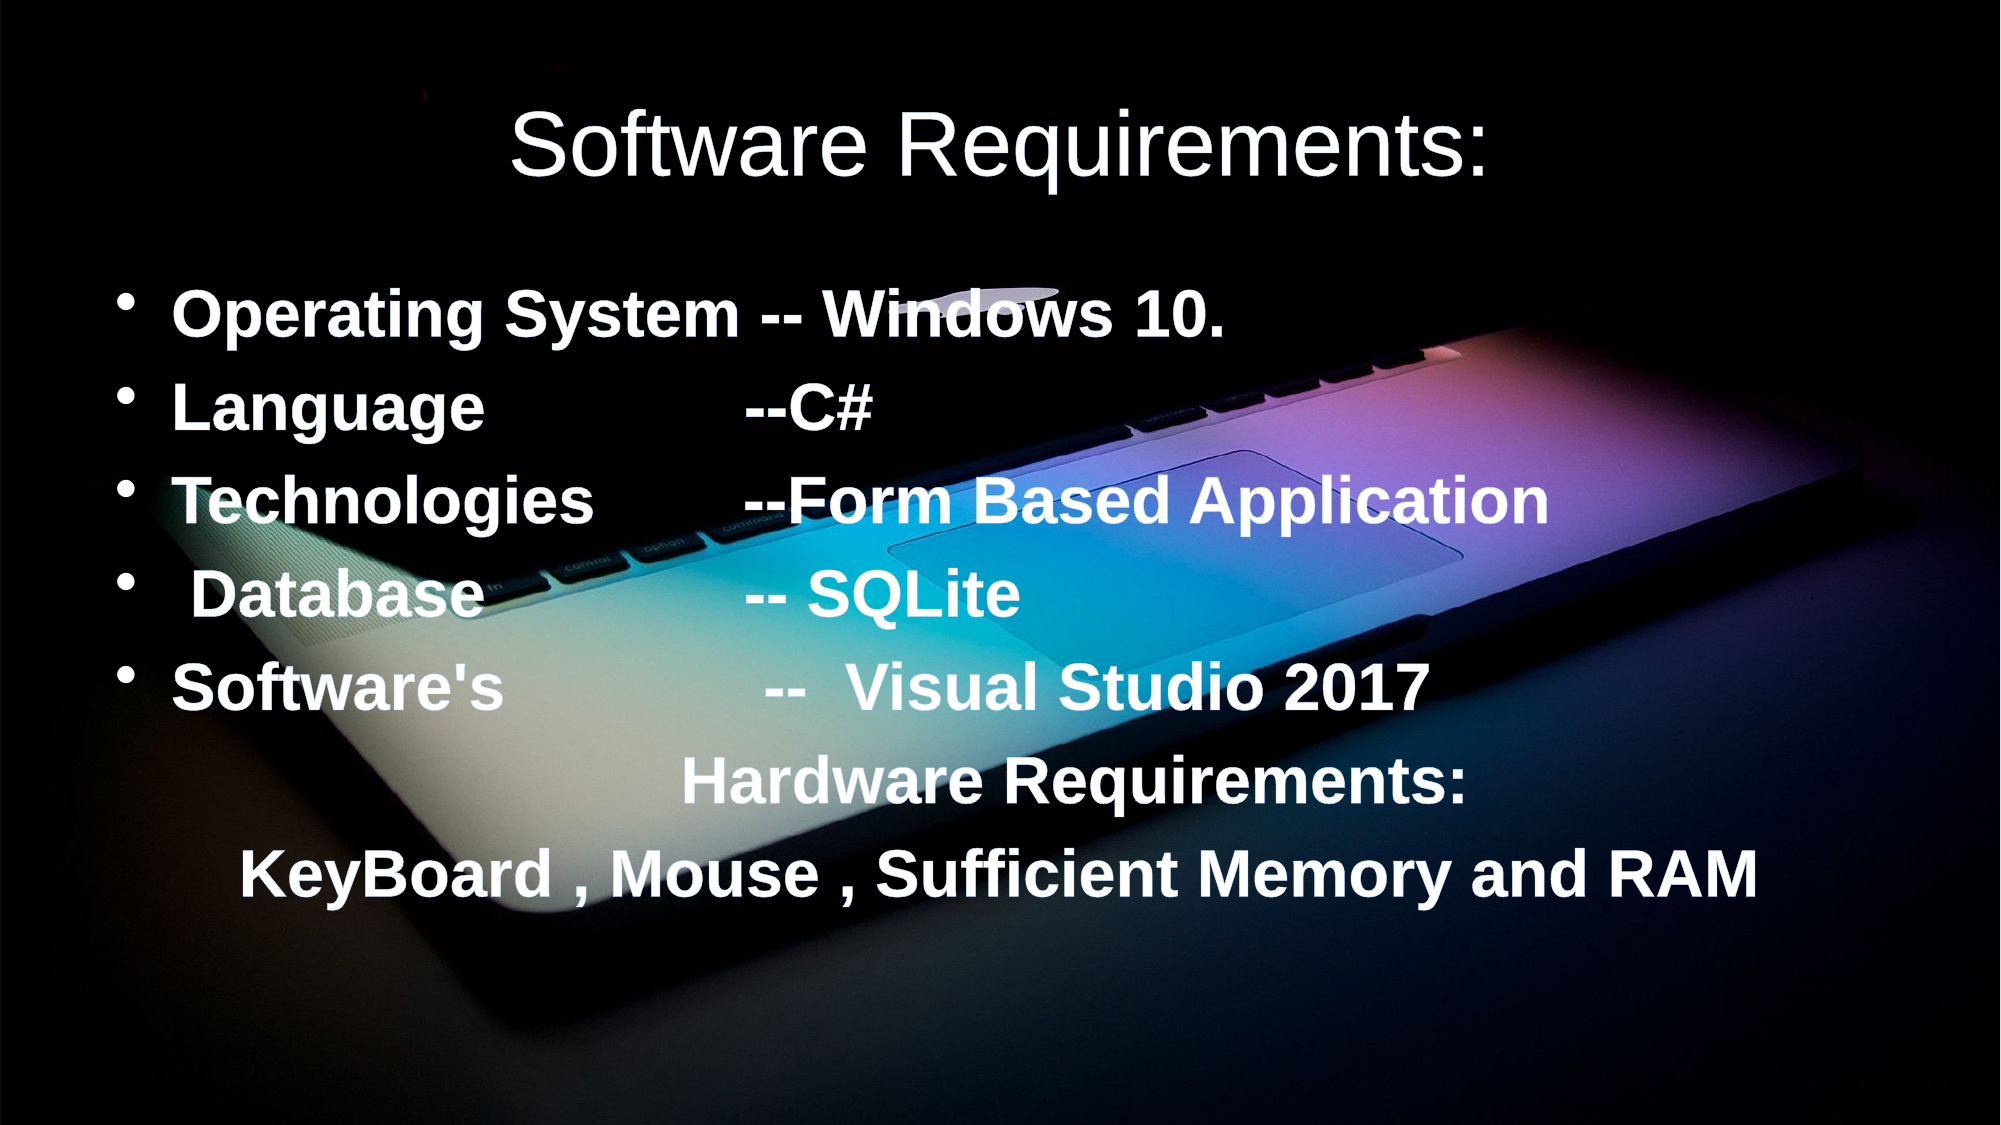

# Software Requirements:
Operating System -- Windows 10.
Language              --C#
Technologies        --Form Based Application
 Database              -- SQLite
Software's              --  Visual Studio 2017
	Hardware Requirements:
KeyBoard , Mouse , Sufficient Memory and RAM